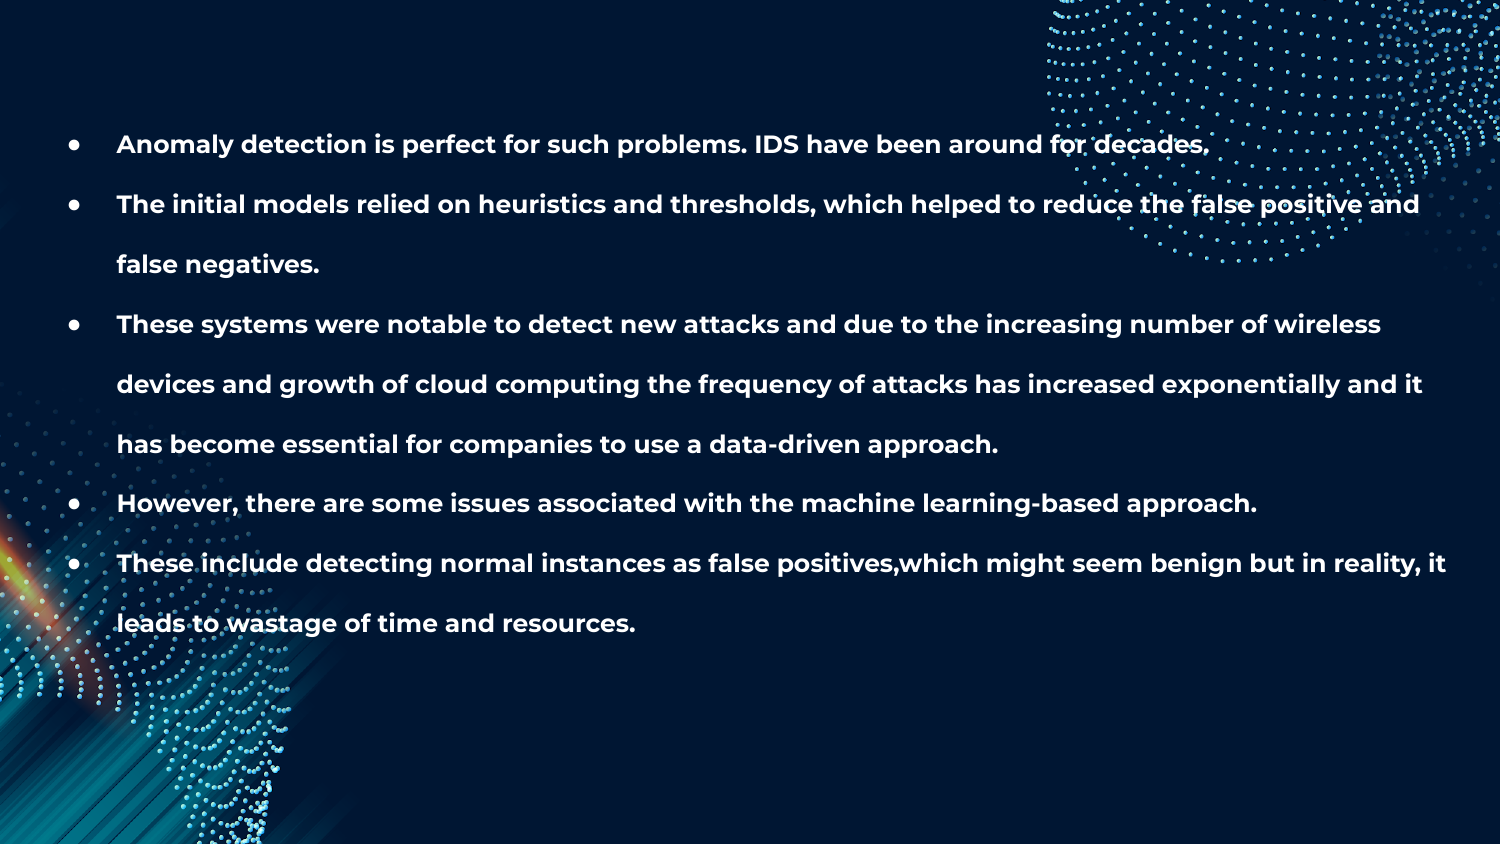

Anomaly detection is perfect for such problems. IDS have been around for decades.
The initial models relied on heuristics and thresholds, which helped to reduce the false positive and false negatives.
These systems were notable to detect new attacks and due to the increasing number of wireless devices and growth of cloud computing the frequency of attacks has increased exponentially and it has become essential for companies to use a data-driven approach.
However, there are some issues associated with the machine learning-based approach.
These include detecting normal instances as false positives,which might seem benign but in reality, it leads to wastage of time and resources.